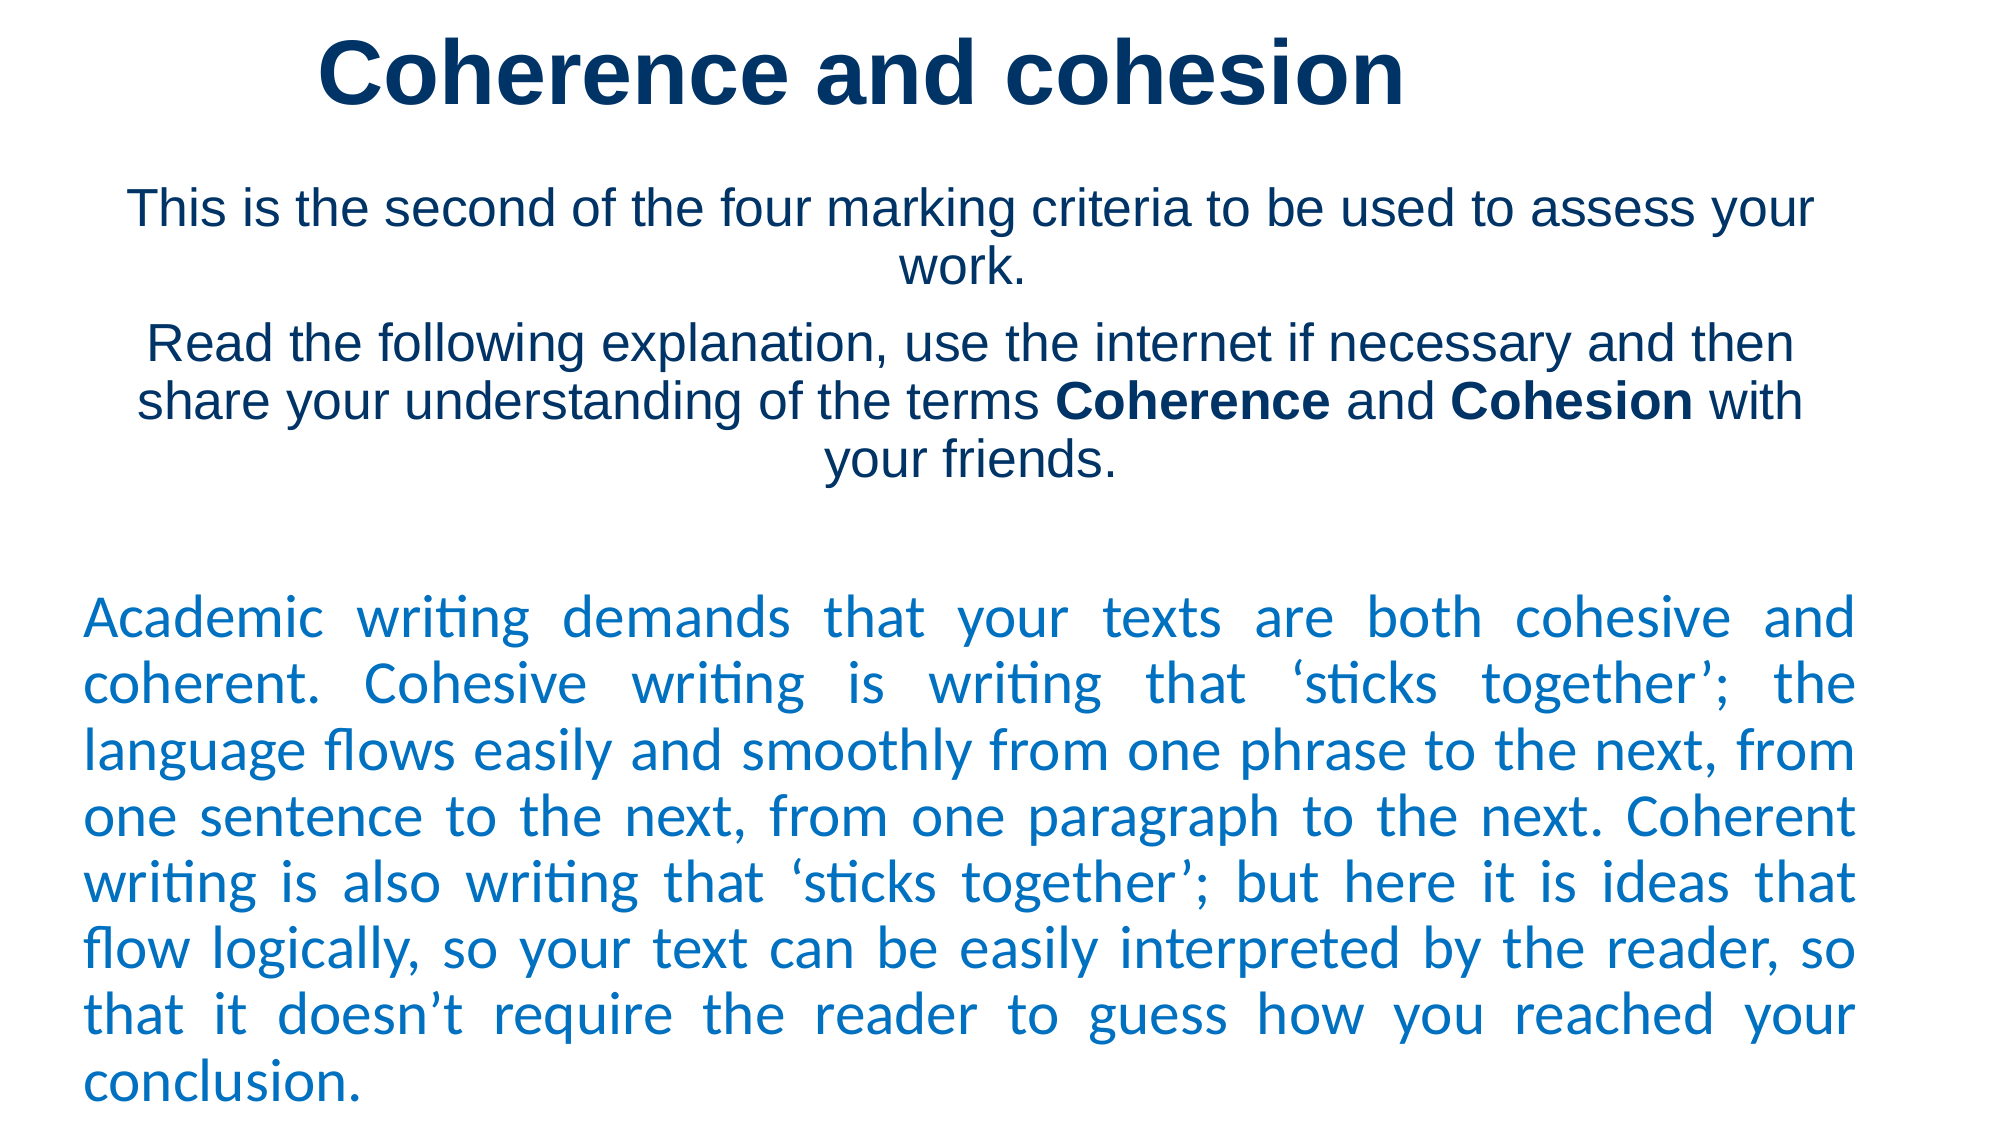

# Coherence and cohesion
This is the second of the four marking criteria to be used to assess your work.
Read the following explanation, use the internet if necessary and then share your understanding of the terms Coherence and Cohesion with your friends.

Academic writing demands that your texts are both cohesive and coherent. Cohesive writing is writing that ‘sticks together’; the language flows easily and smoothly from one phrase to the next, from one sentence to the next, from one paragraph to the next. Coherent writing is also writing that ‘sticks together’; but here it is ideas that flow logically, so your text can be easily interpreted by the reader, so that it doesn’t require the reader to guess how you reached your conclusion.